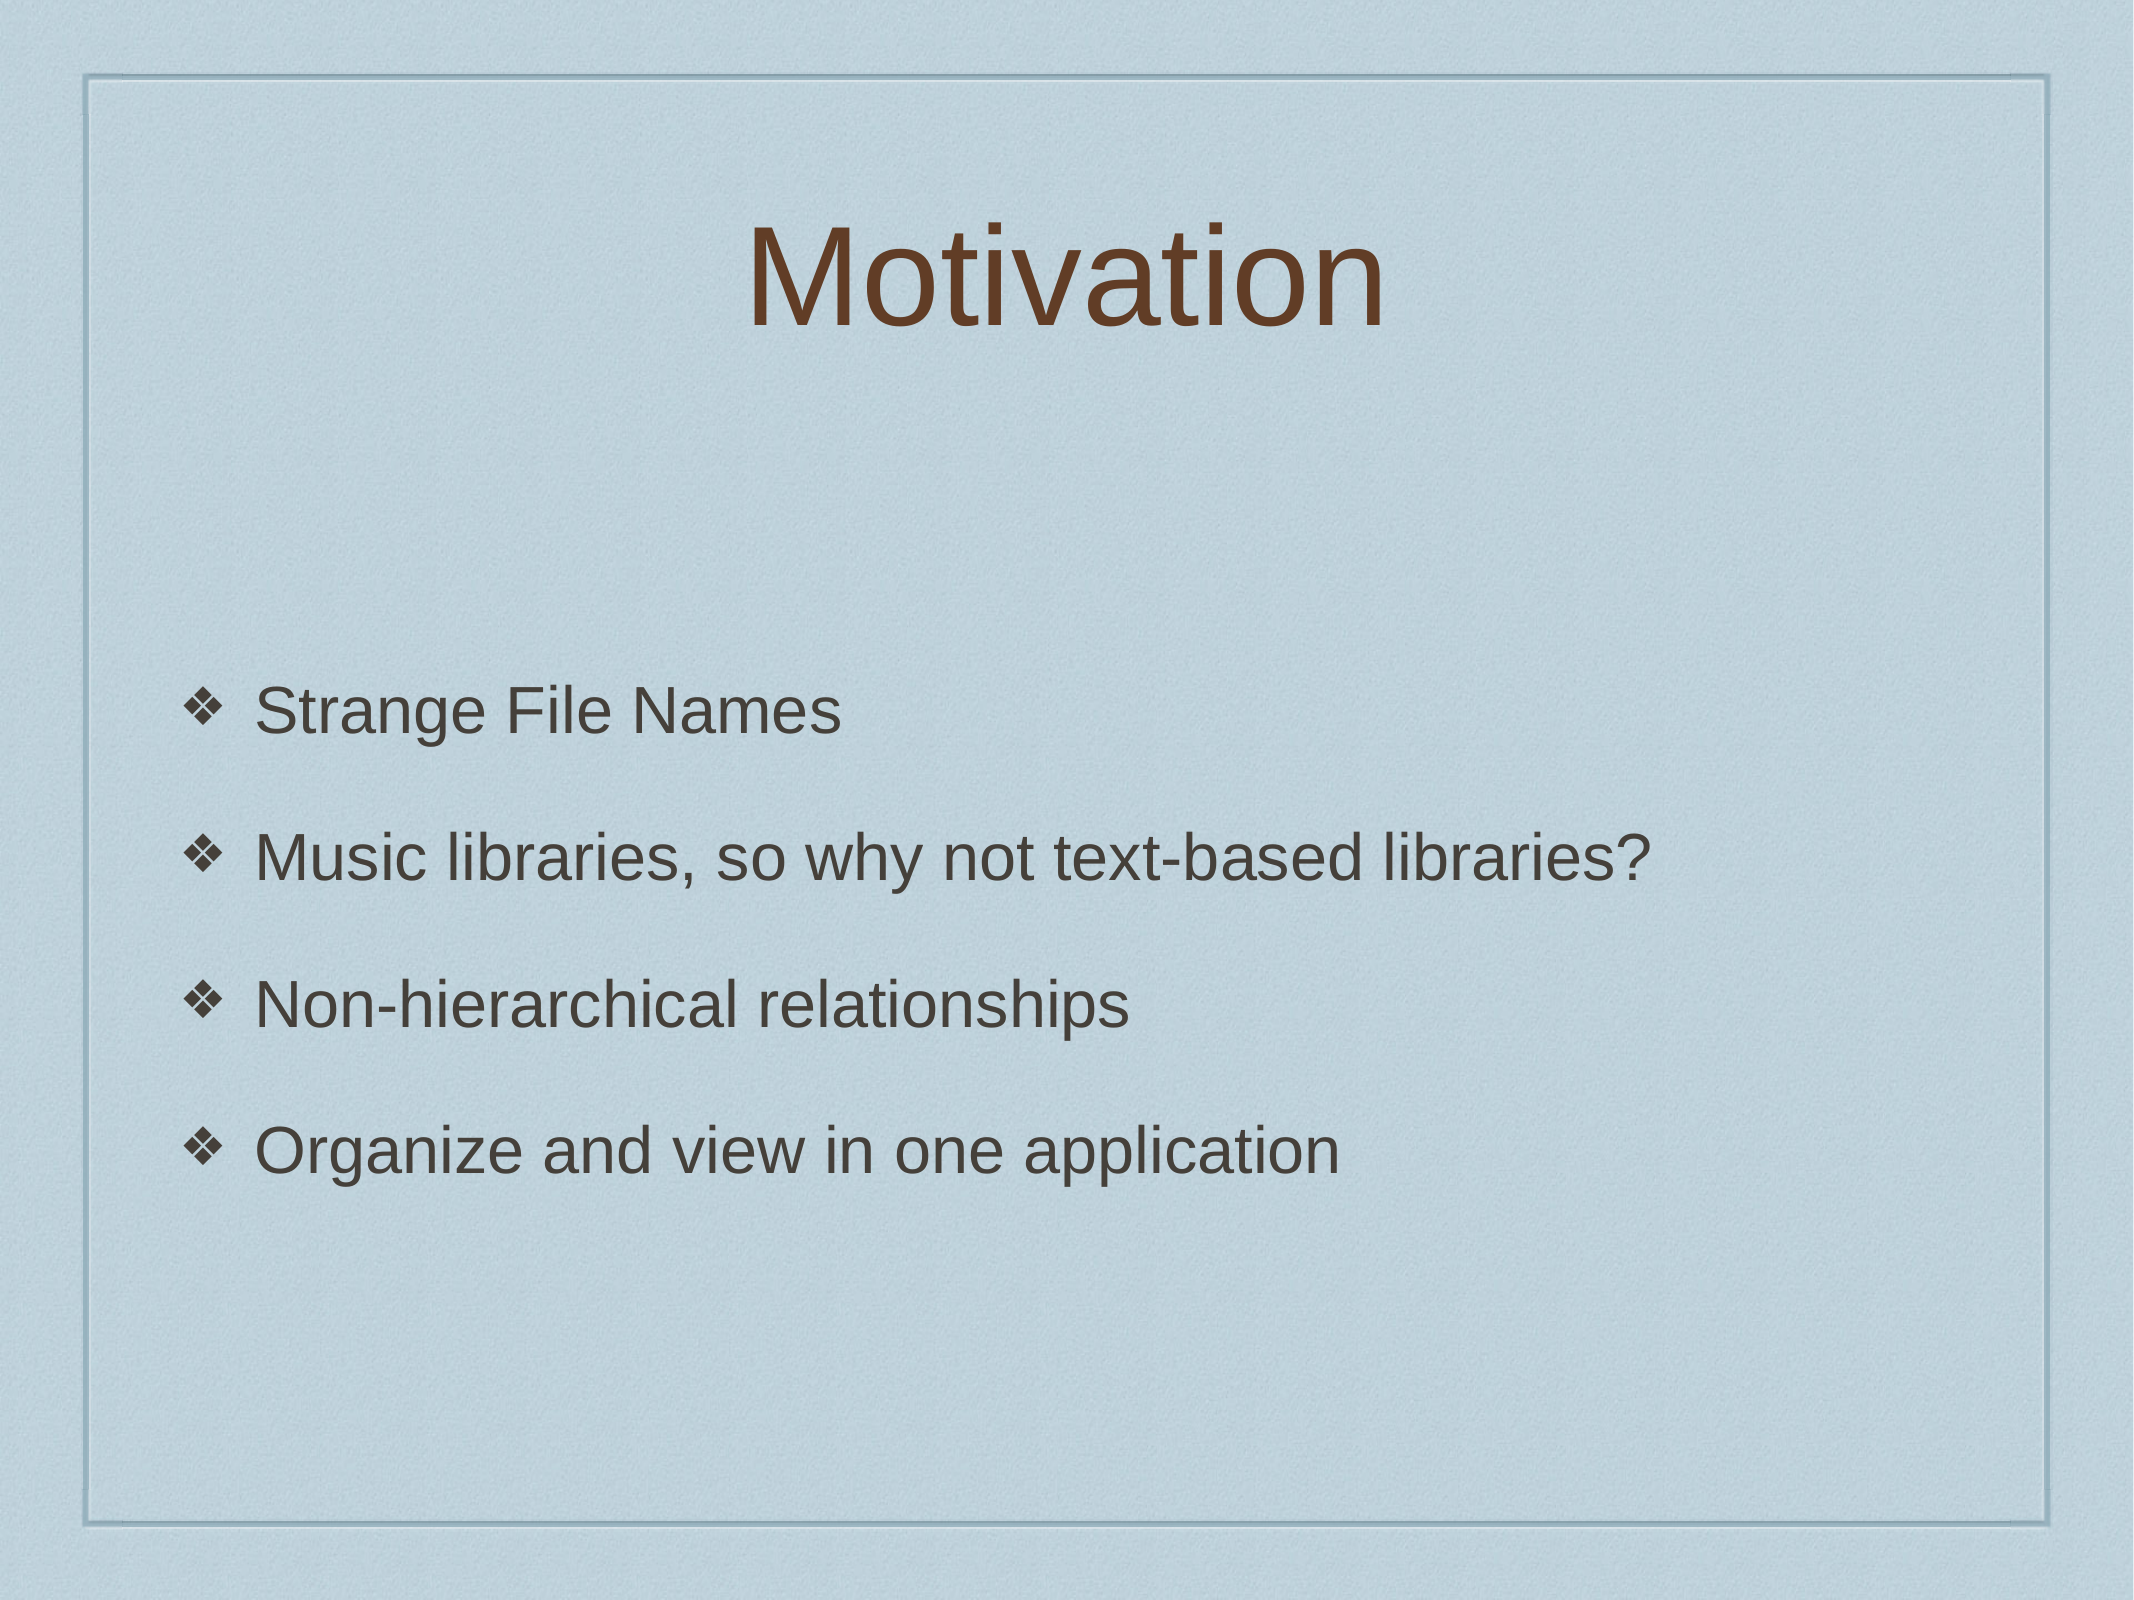

# Motivation
Strange File Names
Music libraries, so why not text-based libraries?
Non-hierarchical relationships
Organize and view in one application